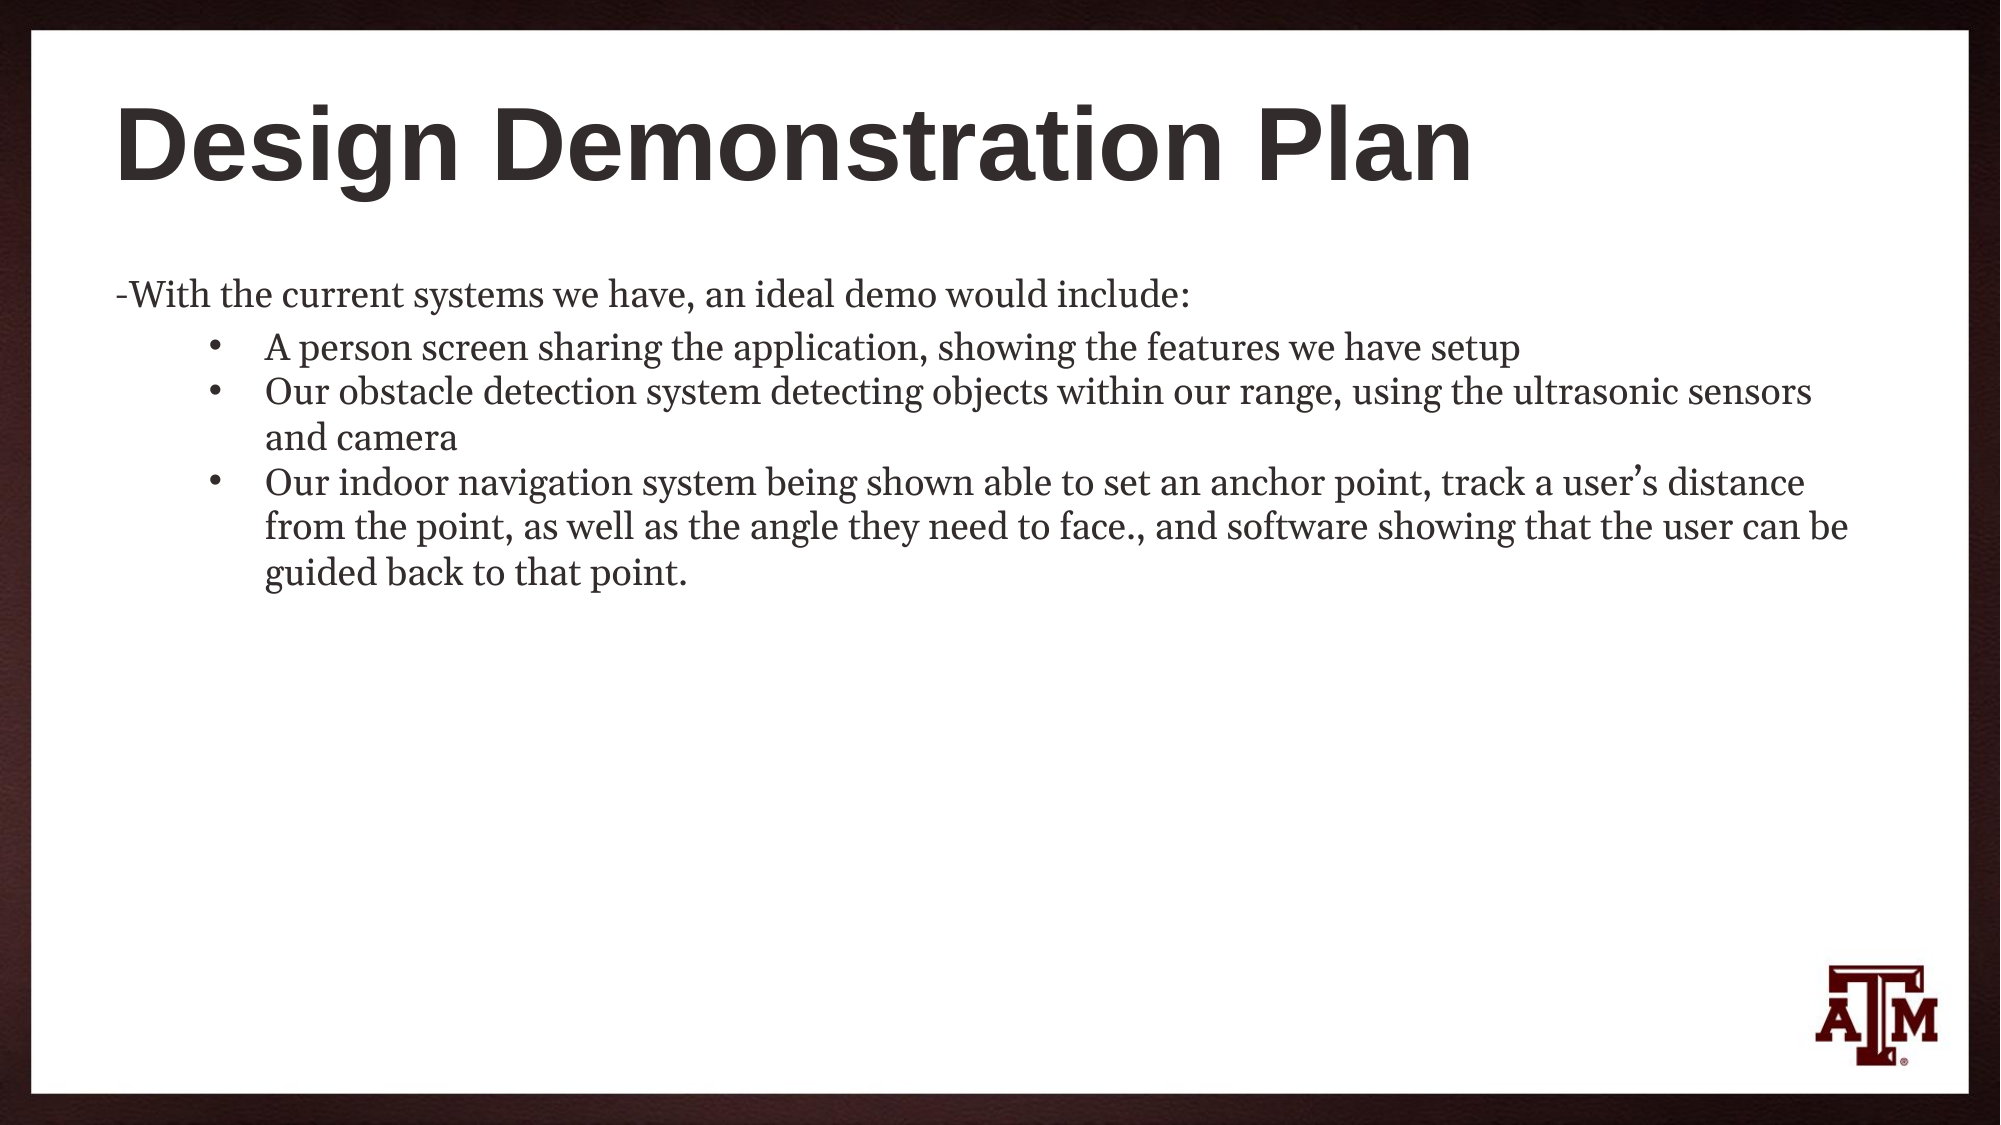

# Design Demonstration Plan
-With the current systems we have, an ideal demo would include:
A person screen sharing the application, showing the features we have setup
Our obstacle detection system detecting objects within our range, using the ultrasonic sensors and camera
Our indoor navigation system being shown able to set an anchor point, track a user’s distance from the point, as well as the angle they need to face., and software showing that the user can be guided back to that point.